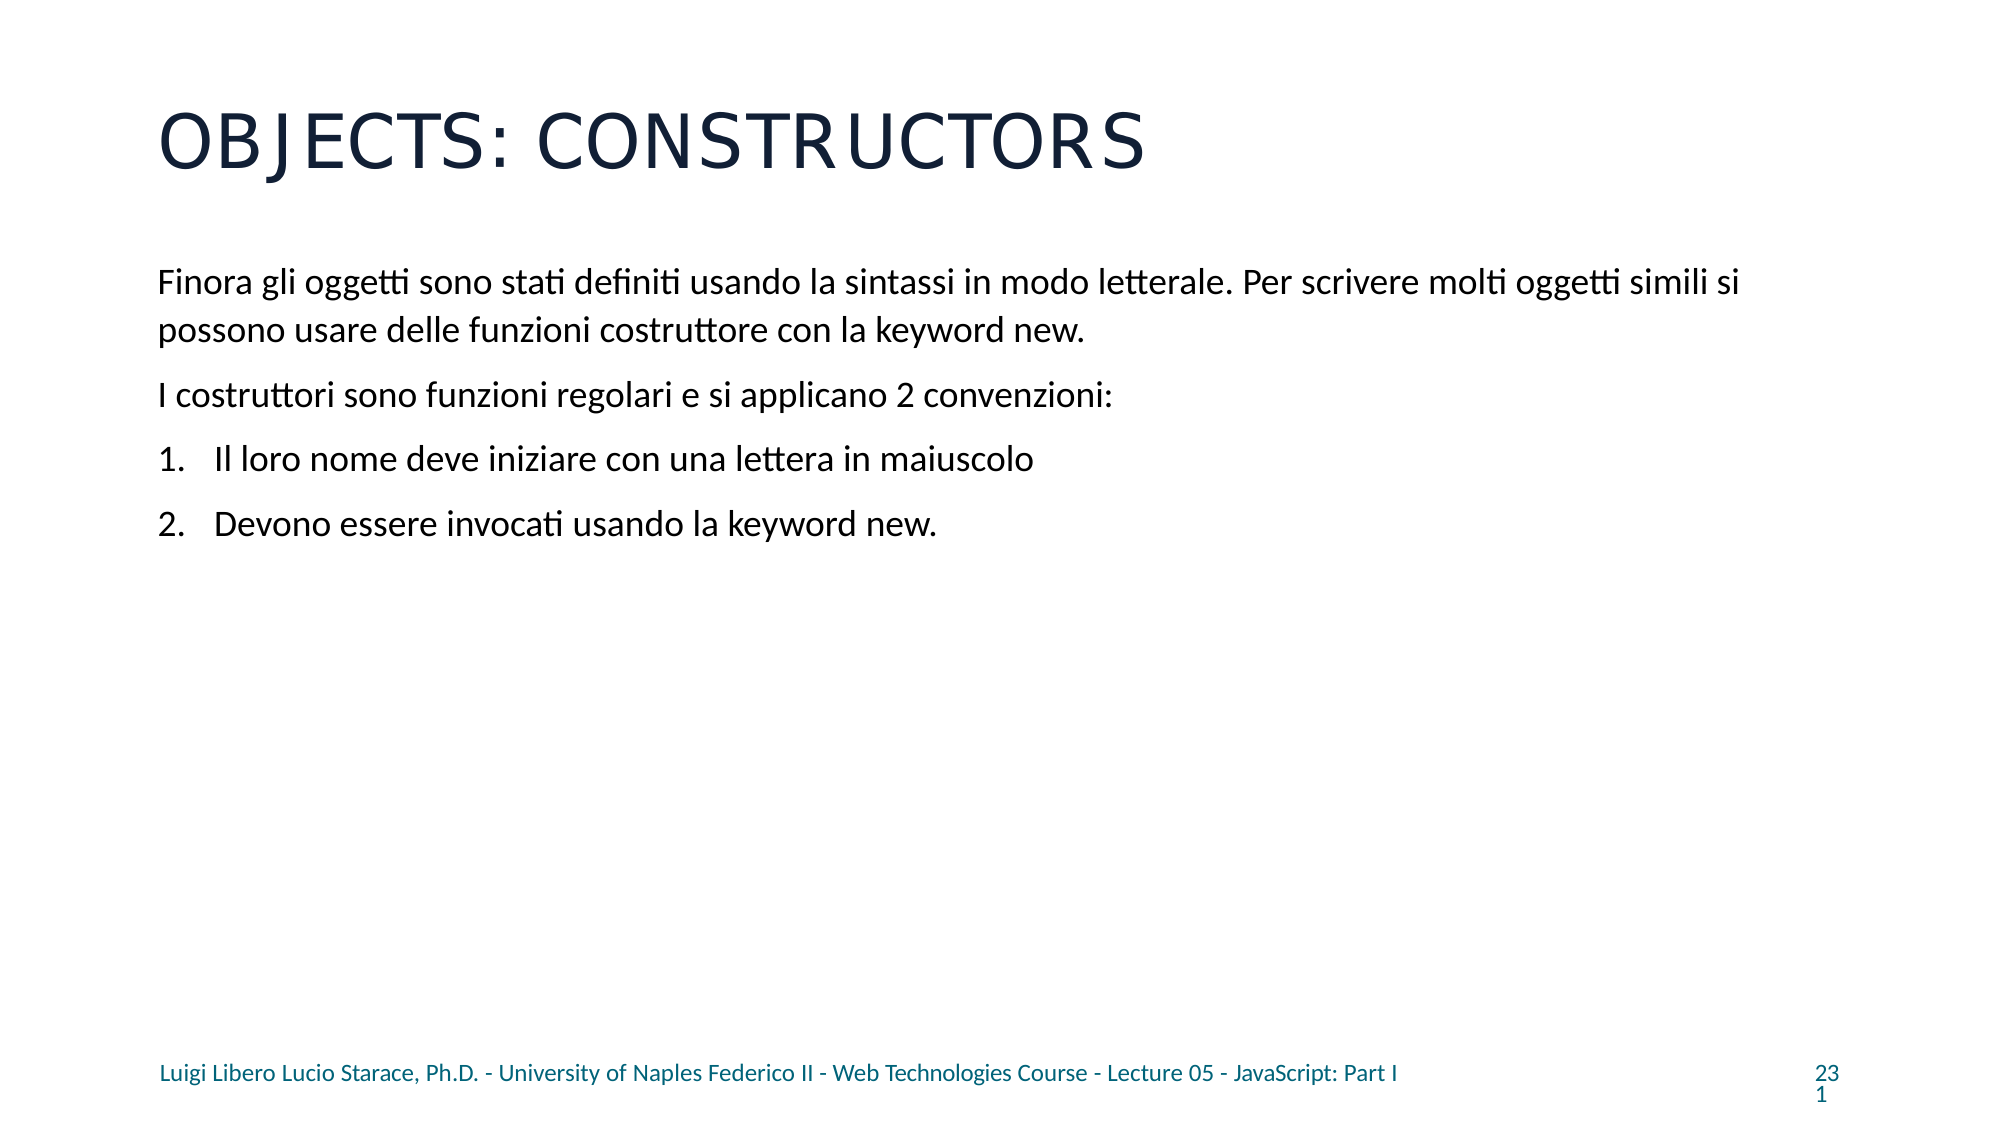

# OBJECTS: CONSTRUCTORS
Finora gli oggetti sono stati definiti usando la sintassi in modo letterale. Per scrivere molti oggetti simili si possono usare delle funzioni costruttore con la keyword new.
I costruttori sono funzioni regolari e si applicano 2 convenzioni:
Il loro nome deve iniziare con una lettera in maiuscolo
Devono essere invocati usando la keyword new.
Luigi Libero Lucio Starace, Ph.D. - University of Naples Federico II - Web Technologies Course - Lecture 05 - JavaScript: Part I
231